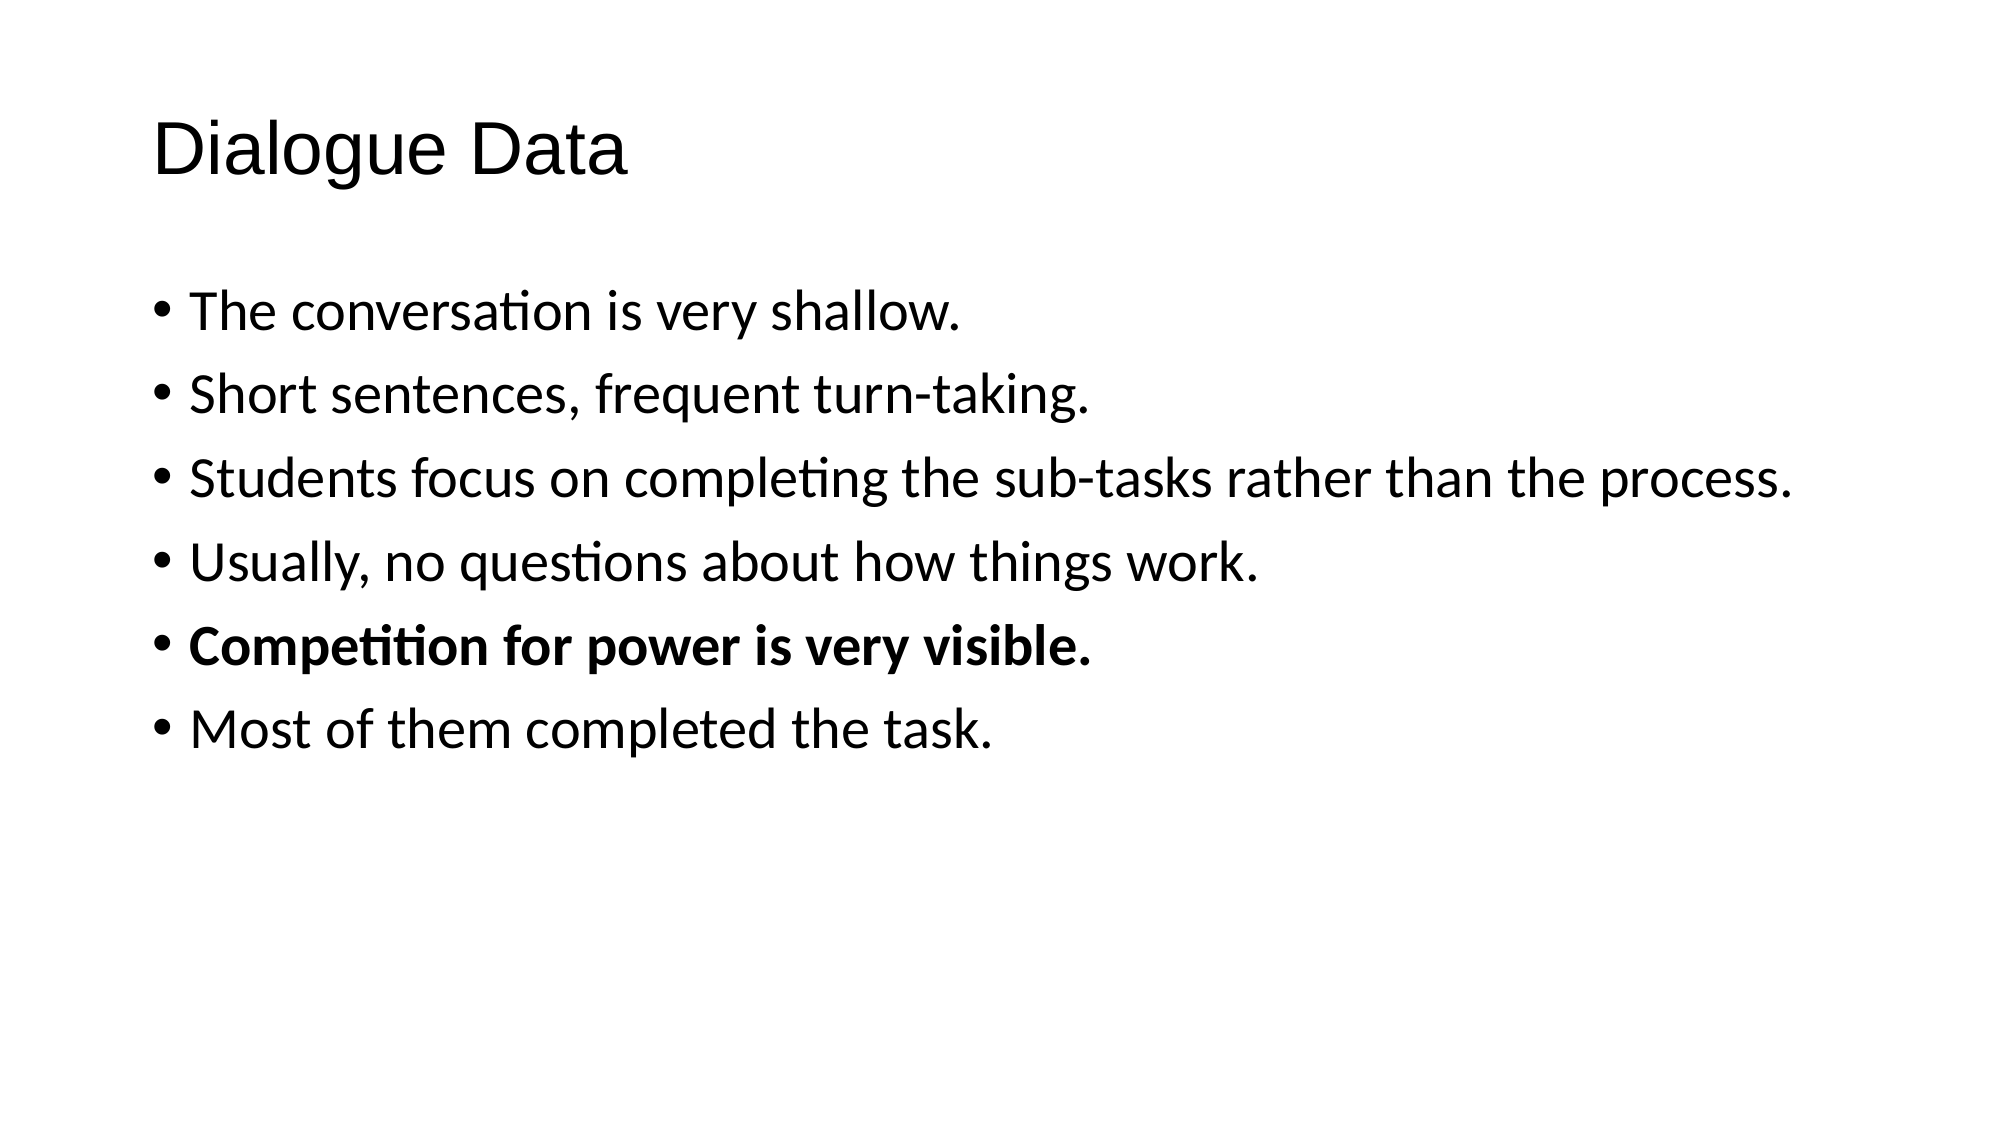

# Dialogue Data
The conversation is very shallow.
Short sentences, frequent turn-taking.
Students focus on completing the sub-tasks rather than the process.
Usually, no questions about how things work.
Competition for power is very visible.
Most of them completed the task.